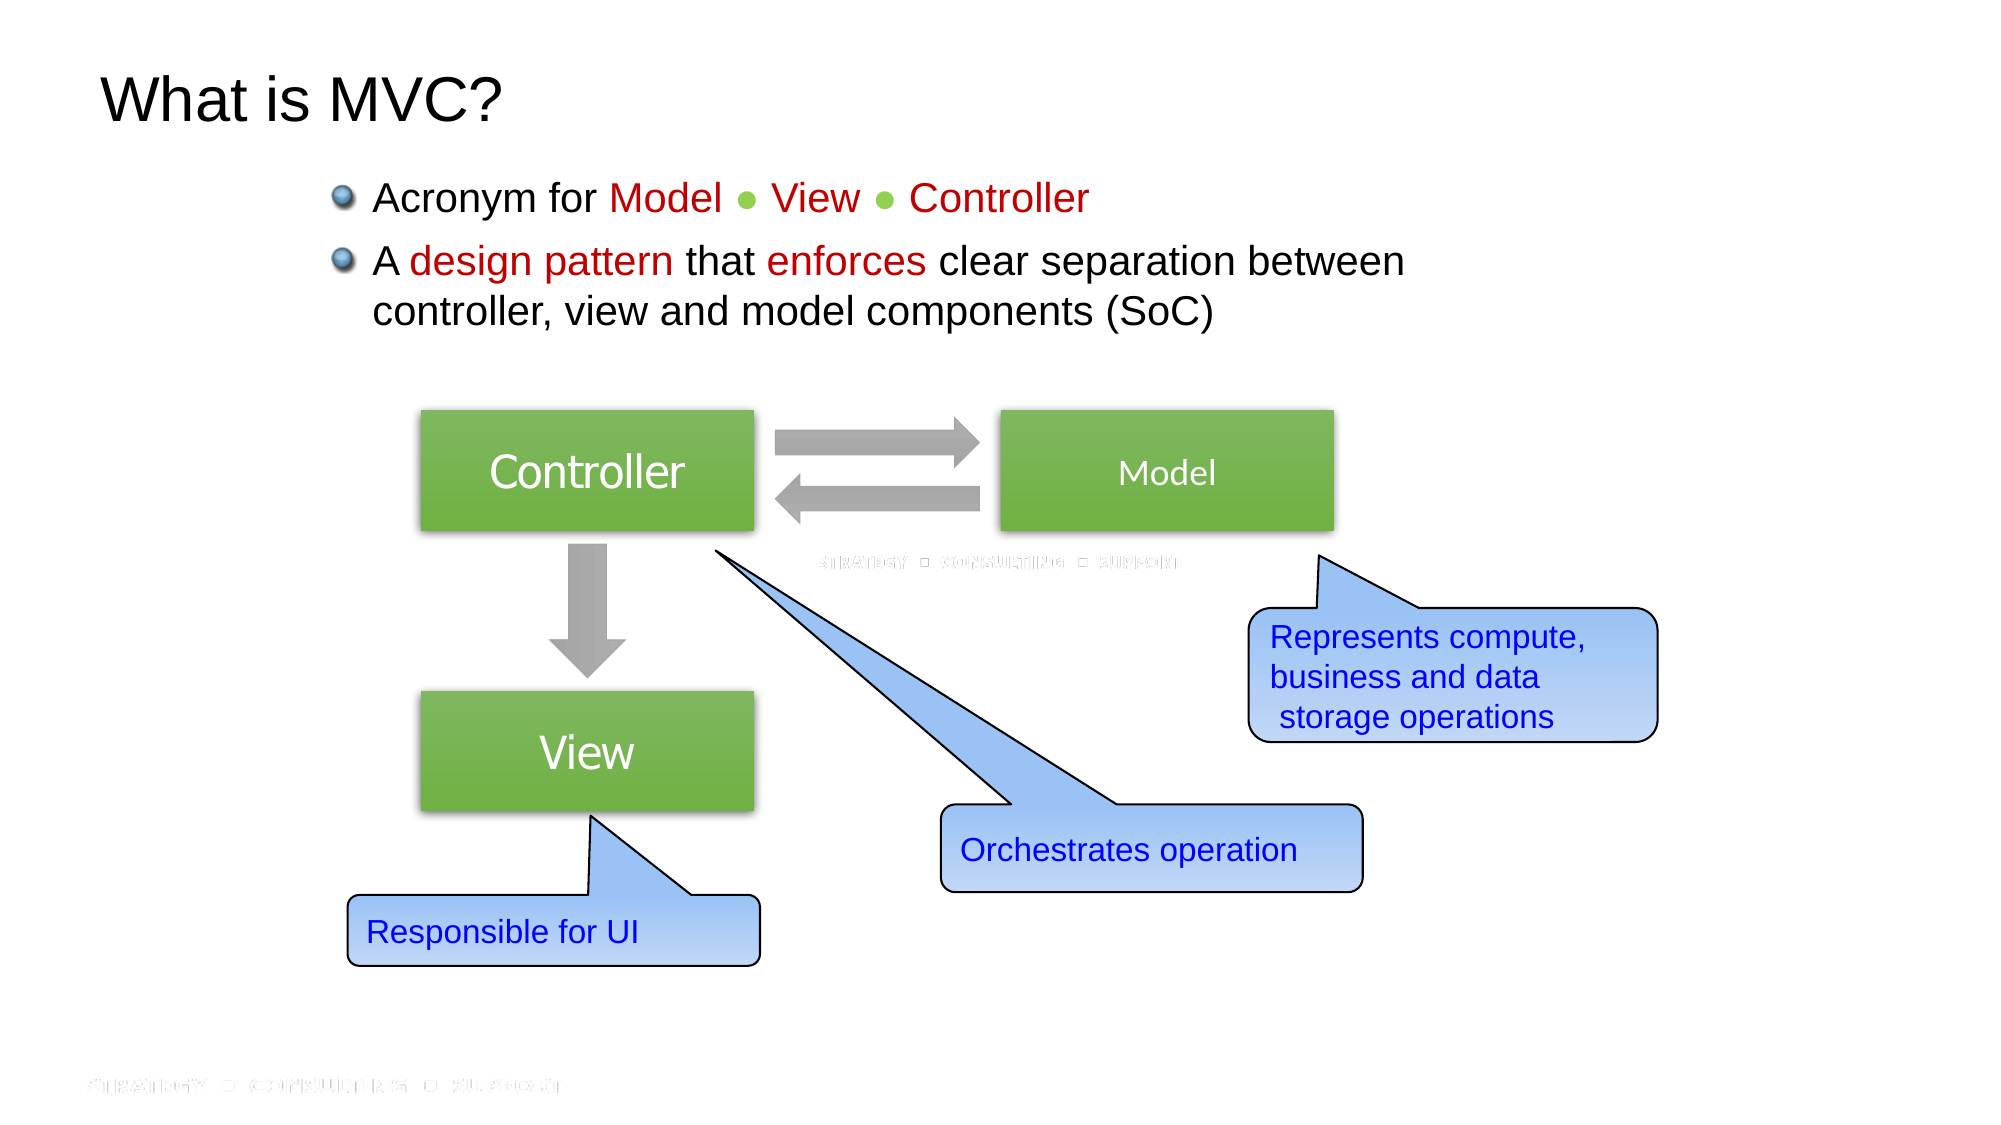

# What is MVC?
Acronym for Model ● View ● Controller
A design pattern that enforces clear separation between controller, view and model components (SoC)
Controller
Model

View

Represents compute,
business and data
 storage operations
Orchestrates operation
Responsible for UI